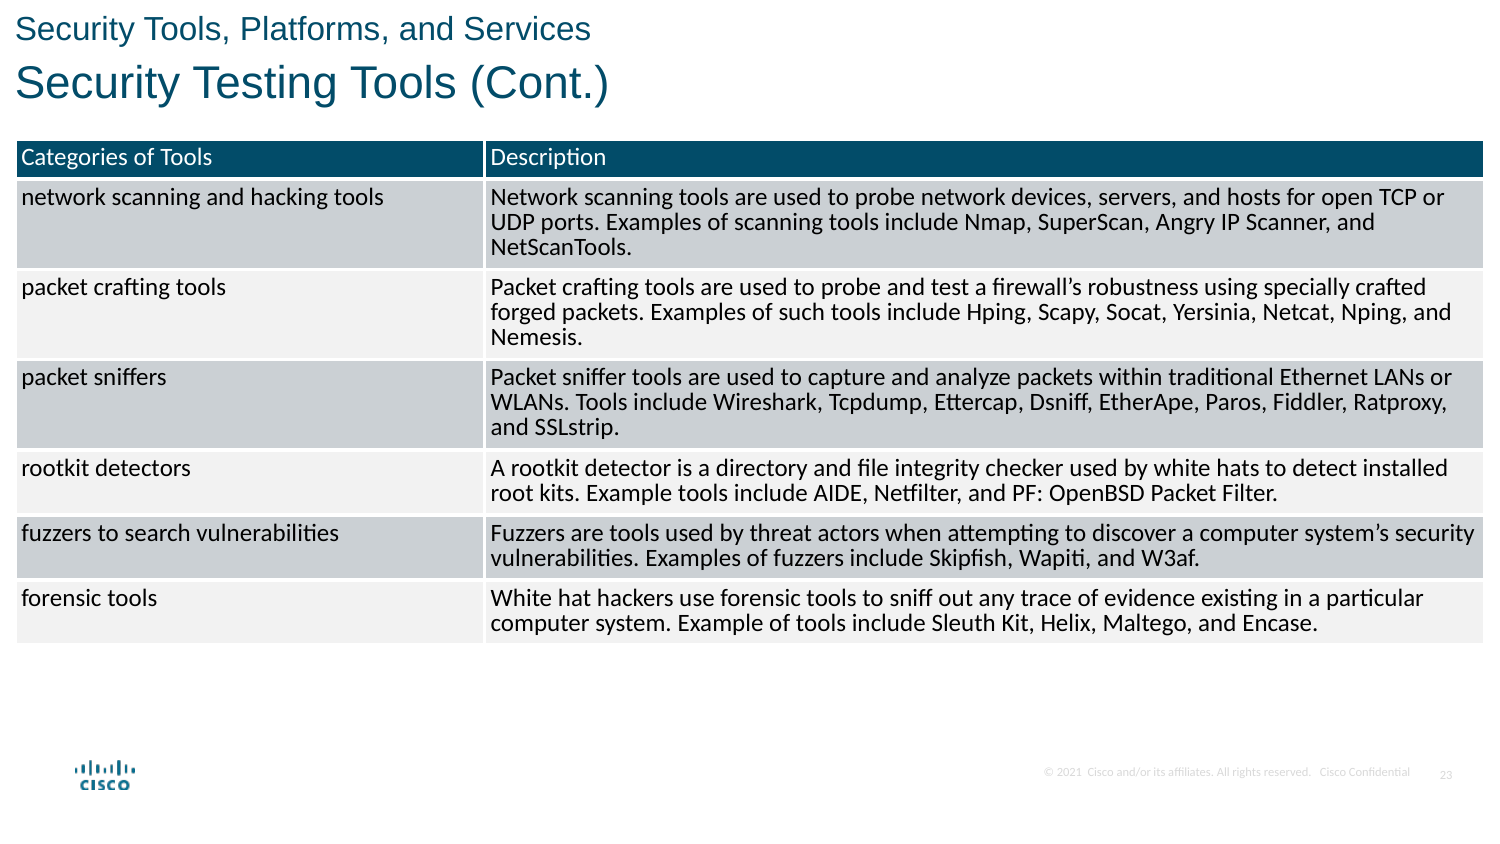

# Security Tools, Platforms, and Services
Security Testing Tools (Cont.)
| Categories of Tools | Description |
| --- | --- |
| network scanning and hacking tools | Network scanning tools are used to probe network devices, servers, and hosts for open TCP or UDP ports. Examples of scanning tools include Nmap, SuperScan, Angry IP Scanner, and NetScanTools. |
| packet crafting tools | Packet crafting tools are used to probe and test a firewall’s robustness using specially crafted forged packets. Examples of such tools include Hping, Scapy, Socat, Yersinia, Netcat, Nping, and Nemesis. |
| packet sniffers | Packet sniffer tools are used to capture and analyze packets within traditional Ethernet LANs or WLANs. Tools include Wireshark, Tcpdump, Ettercap, Dsniff, EtherApe, Paros, Fiddler, Ratproxy, and SSLstrip. |
| rootkit detectors | A rootkit detector is a directory and file integrity checker used by white hats to detect installed root kits. Example tools include AIDE, Netfilter, and PF: OpenBSD Packet Filter. |
| fuzzers to search vulnerabilities | Fuzzers are tools used by threat actors when attempting to discover a computer system’s security vulnerabilities. Examples of fuzzers include Skipfish, Wapiti, and W3af. |
| forensic tools | White hat hackers use forensic tools to sniff out any trace of evidence existing in a particular computer system. Example of tools include Sleuth Kit, Helix, Maltego, and Encase. |
23